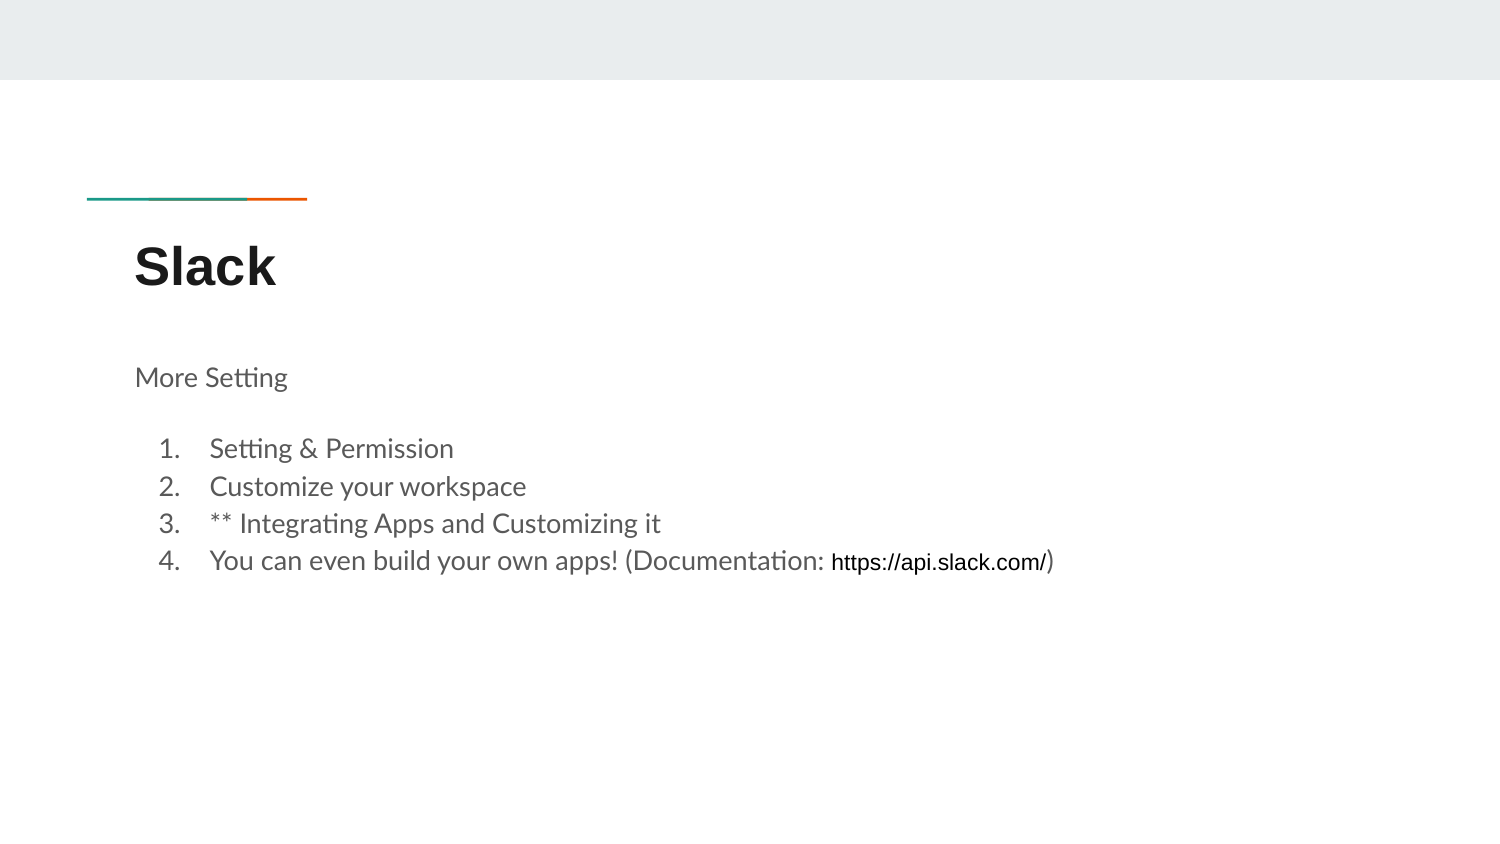

# Slack
More Setting
Setting & Permission
Customize your workspace
** Integrating Apps and Customizing it
You can even build your own apps! (Documentation: https://api.slack.com/)